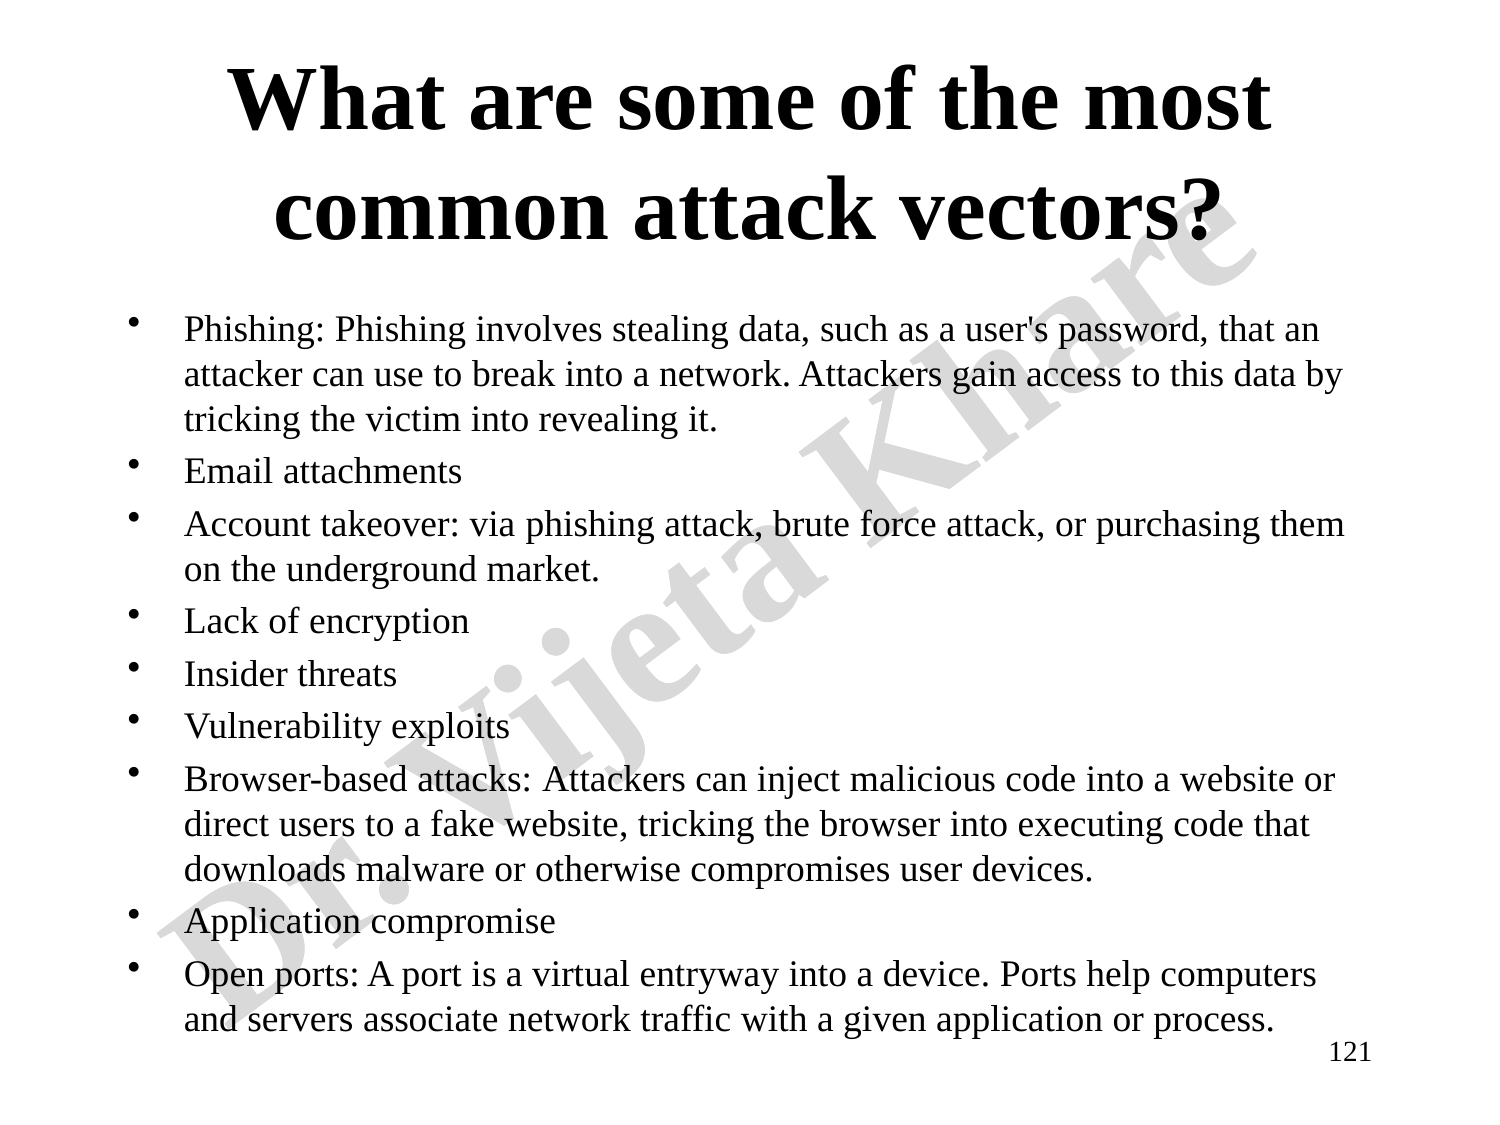

# What are some of the most common attack vectors?
Phishing: Phishing involves stealing data, such as a user's password, that an attacker can use to break into a network. Attackers gain access to this data by tricking the victim into revealing it.
Email attachments
Account takeover: via phishing attack, brute force attack, or purchasing them on the underground market.
Lack of encryption
Insider threats
Vulnerability exploits
Browser-based attacks: Attackers can inject malicious code into a website or direct users to a fake website, tricking the browser into executing code that downloads malware or otherwise compromises user devices.
Application compromise
Open ports: A port is a virtual entryway into a device. Ports help computers and servers associate network traffic with a given application or process.
121